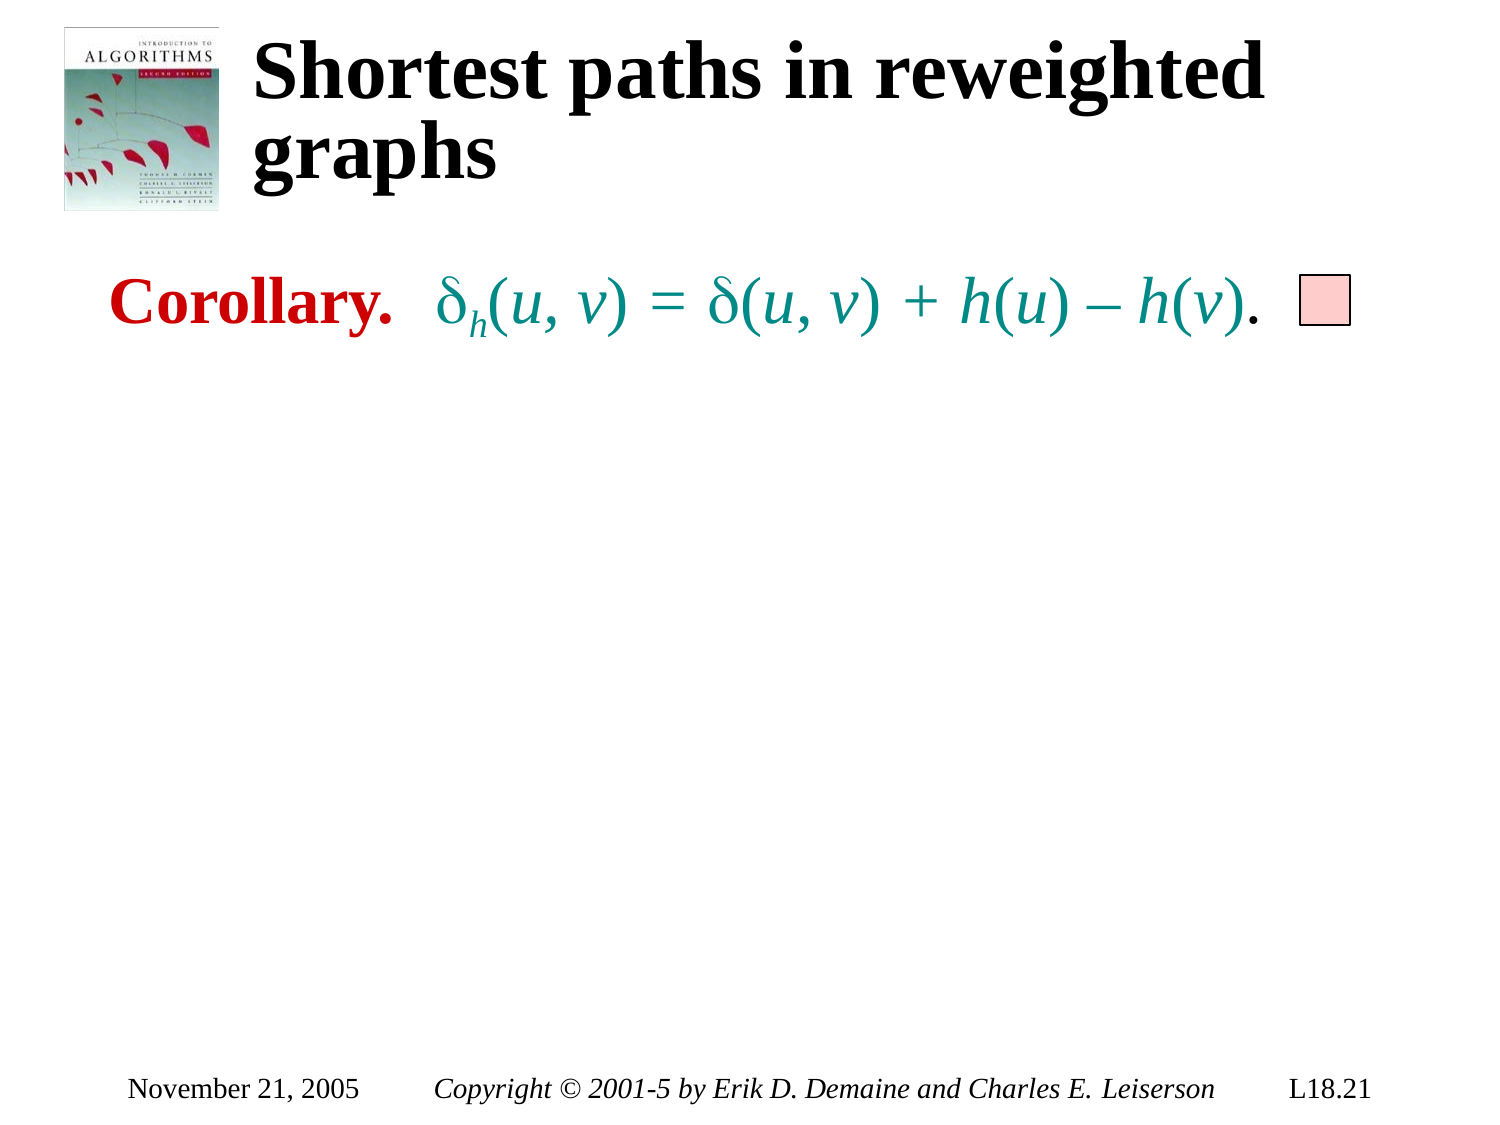

# Shortest paths in reweighted  graphs
Corollary.	δh(u, v) = δ(u, v) + h(u) – h(v).

November 21, 2005
Copyright © 2001-5 by Erik D. Demaine and Charles E. Leiserson
L18.21